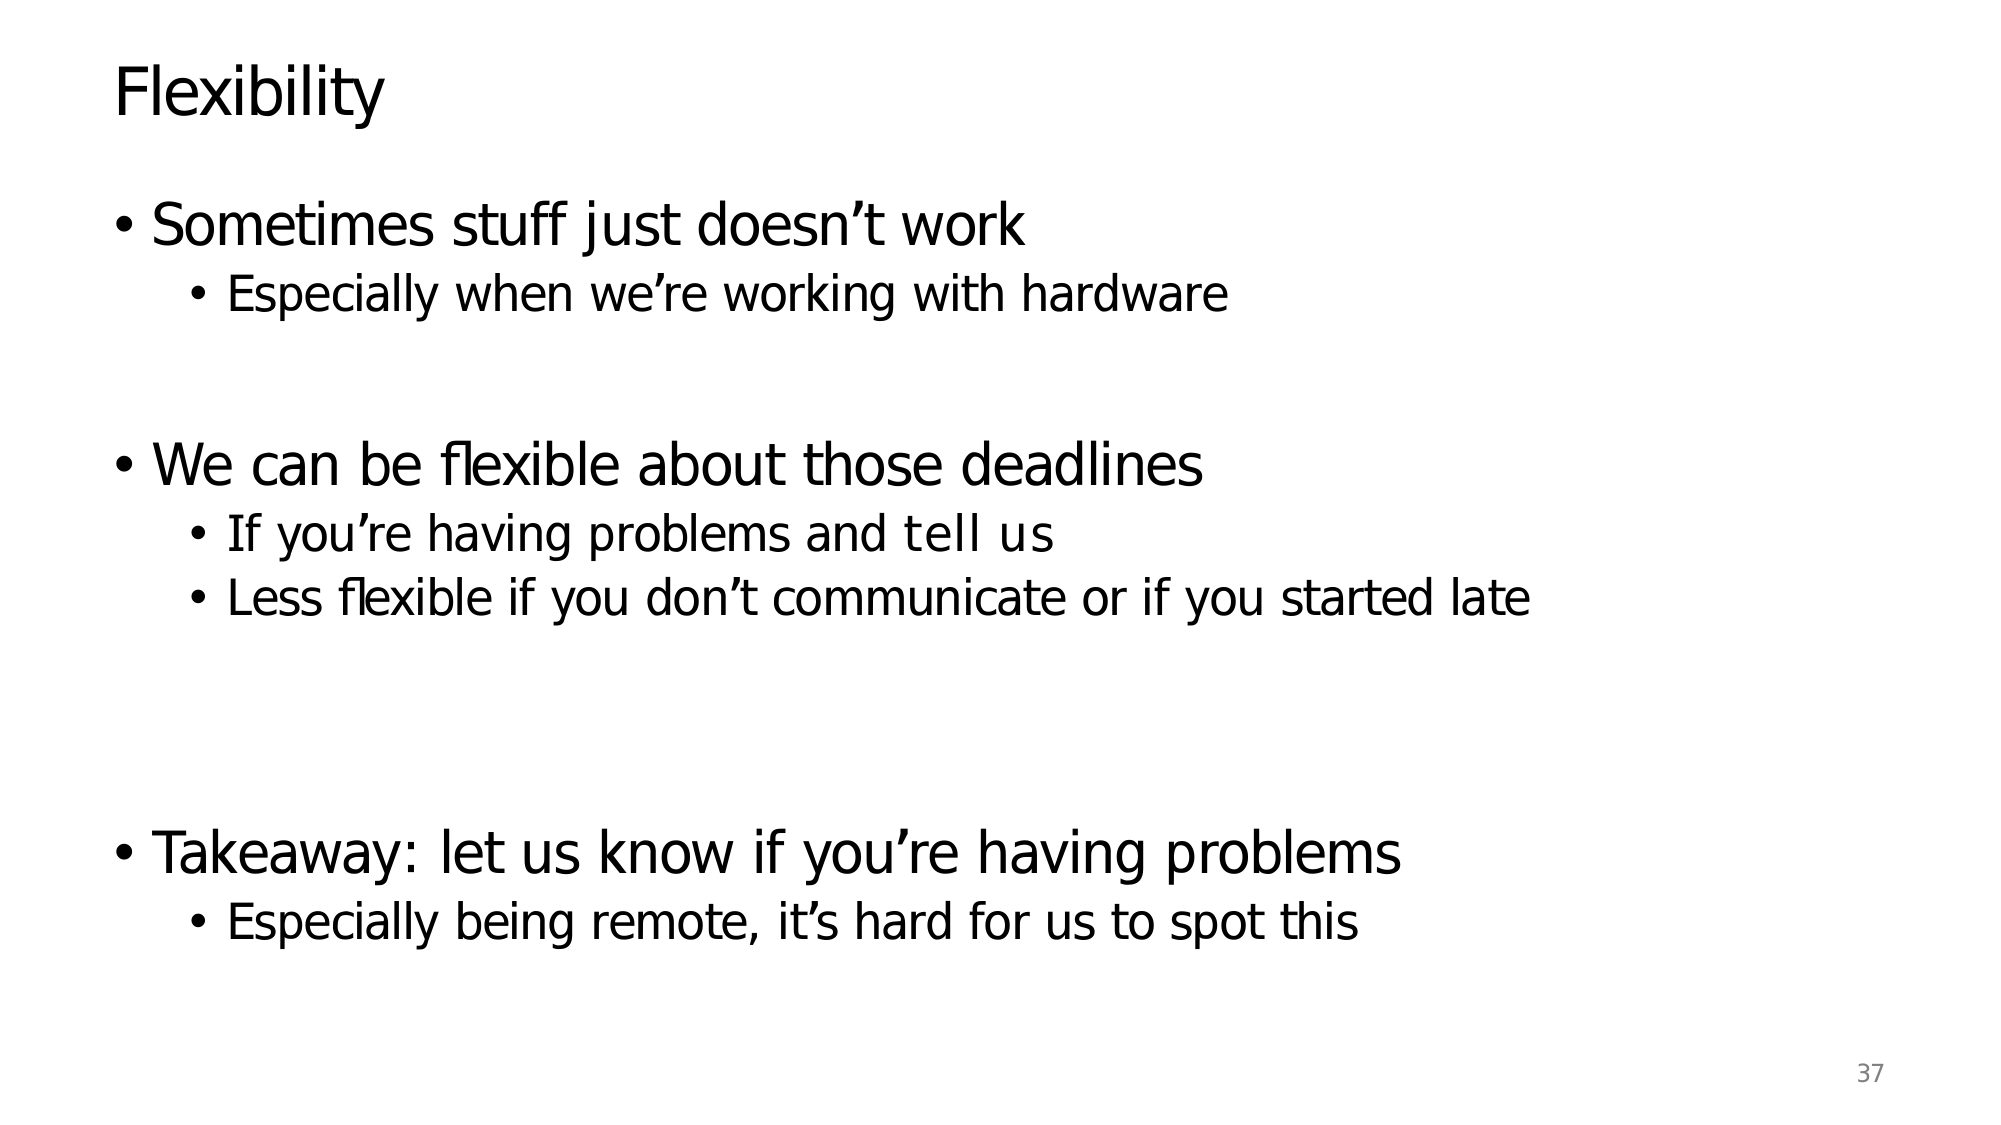

# Flexibility
Sometimes stuff just doesn’t work
Especially when we’re working with hardware

We can be flexible about those deadlines
If you’re having problems and tell us
Less flexible if you don’t communicate or if you started late

Takeaway: let us know if you’re having problems
Especially being remote, it’s hard for us to spot this
37